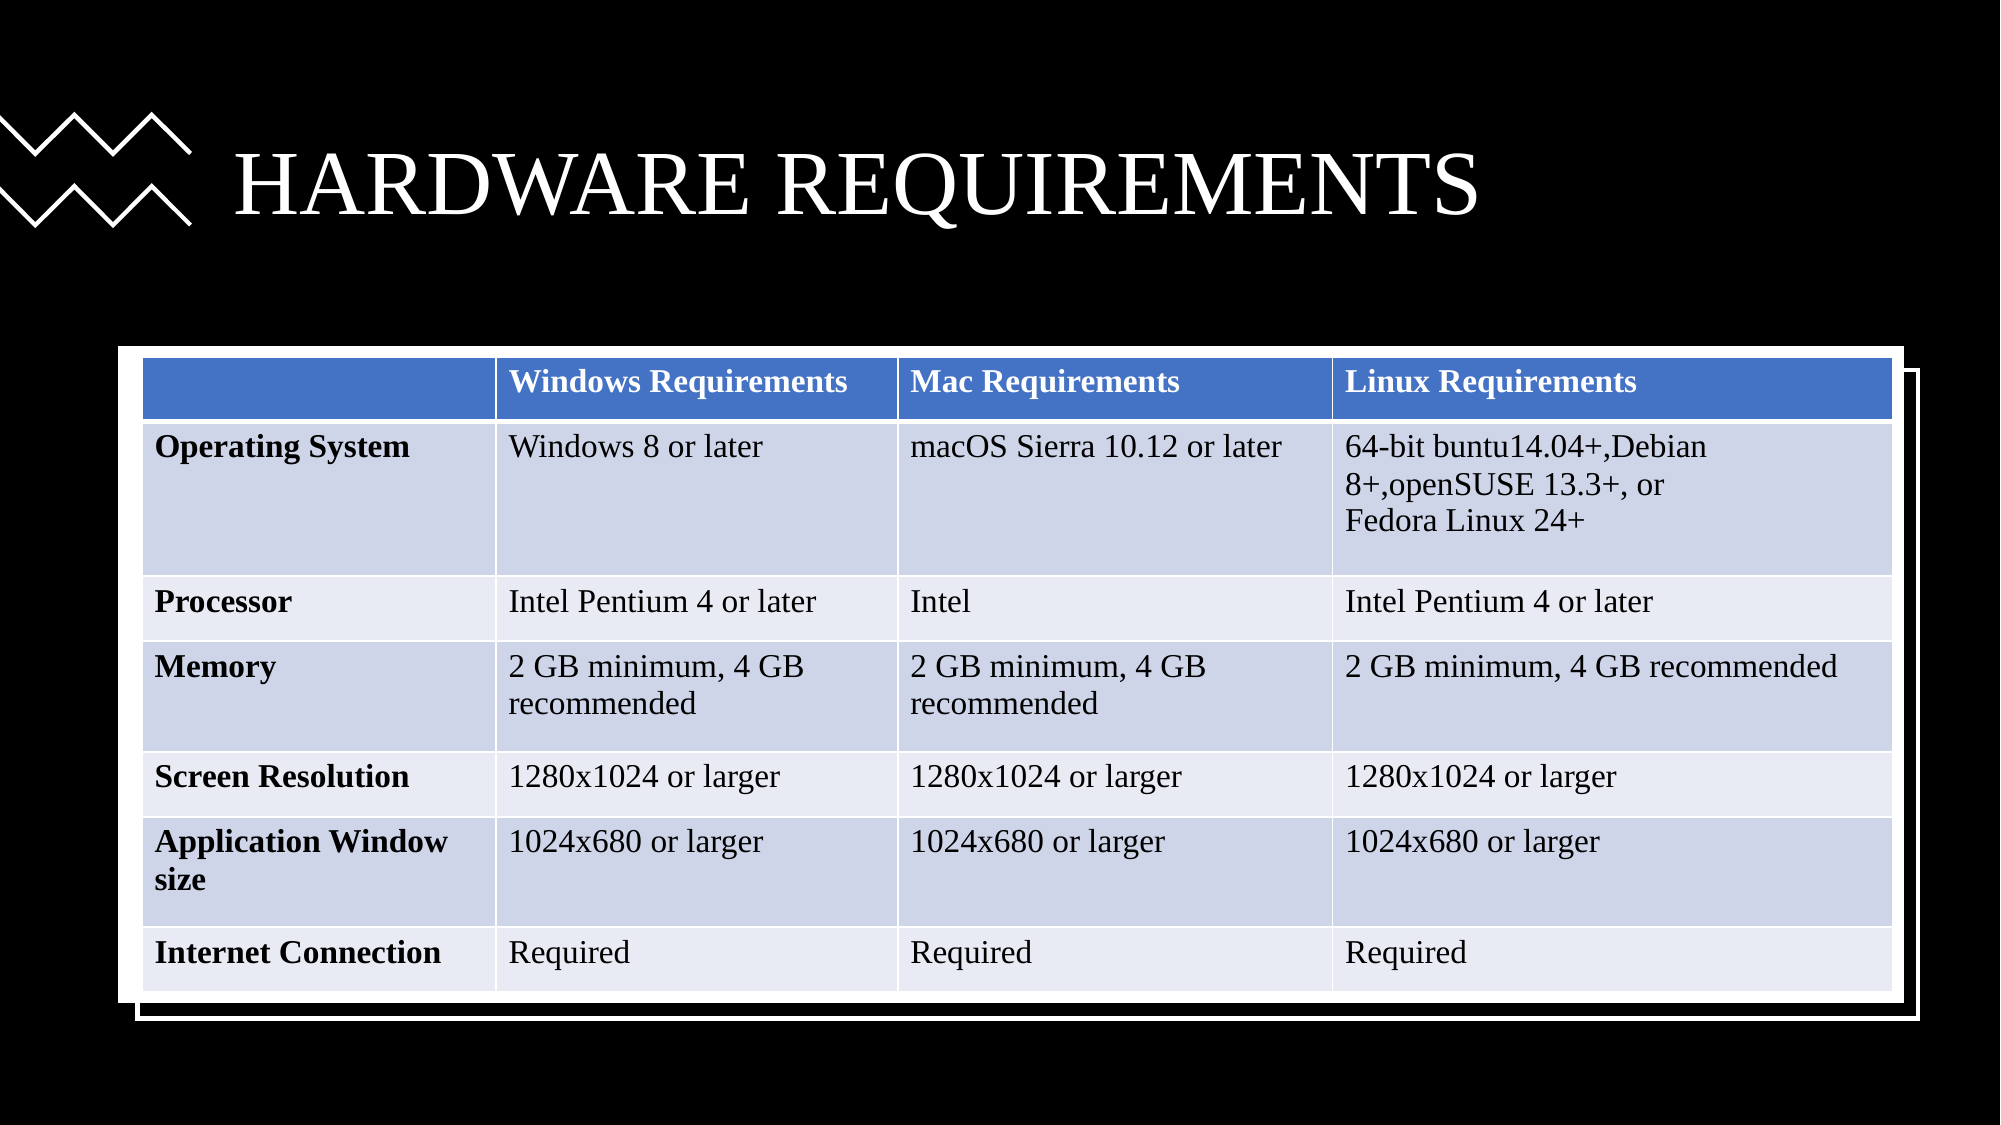

# HARDWARE REQUIREMENTS

|  | Windows Requirements | Mac Requirements | Linux Requirements |
| --- | --- | --- | --- |
| Operating System | Windows 8 or later | macOS Sierra 10.12 or later | 64-bit buntu14.04+,Debian 8+,openSUSE 13.3+, or Fedora Linux 24+ |
| Processor | Intel Pentium 4 or later | Intel | Intel Pentium 4 or later |
| Memory | 2 GB minimum, 4 GB recommended | 2 GB minimum, 4 GB recommended | 2 GB minimum, 4 GB recommended |
| Screen Resolution | 1280x1024 or larger | 1280x1024 or larger | 1280x1024 or larger |
| Application Window size | 1024x680 or larger | 1024x680 or larger | 1024x680 or larger |
| Internet Connection | Required | Required | Required |